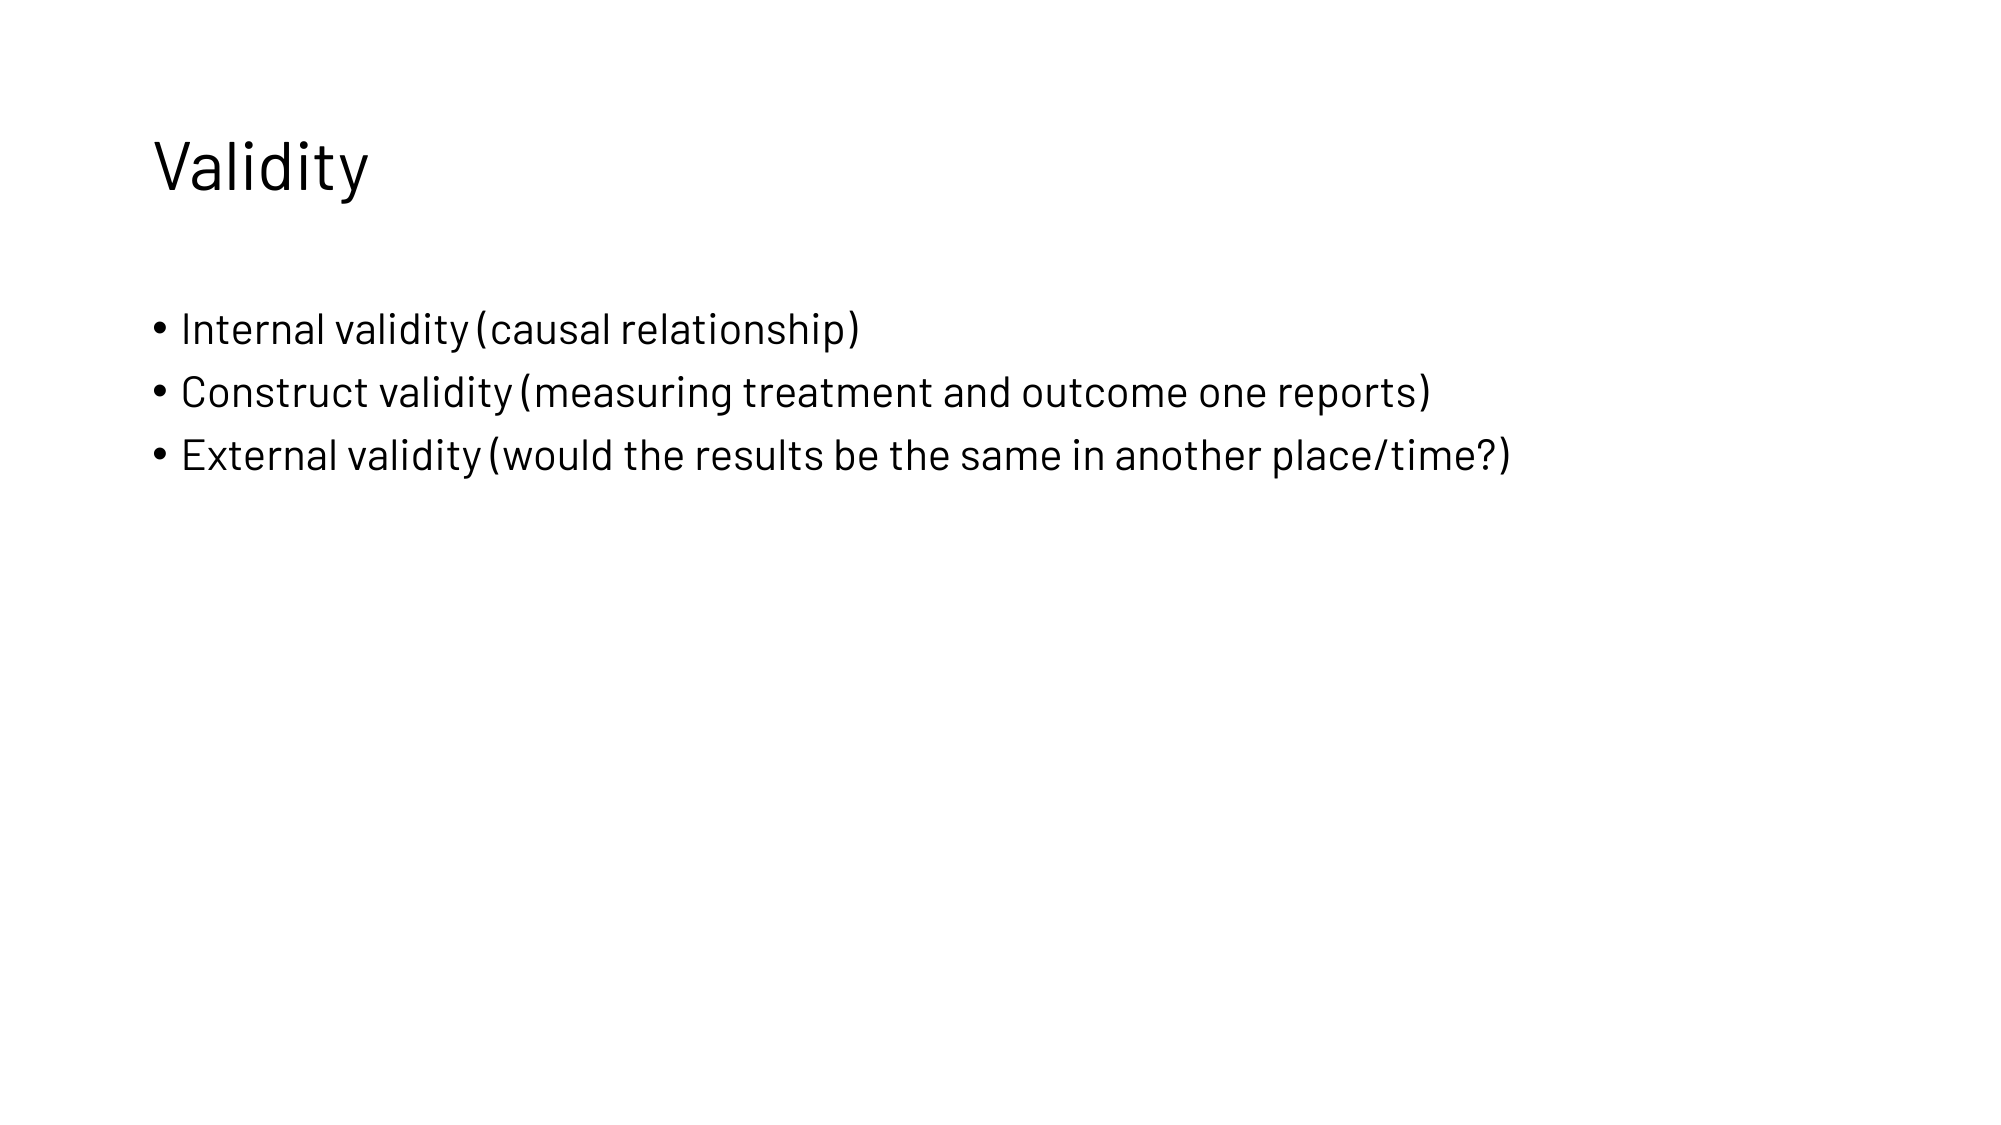

# Validity
Internal validity (causal relationship)
Construct validity (measuring treatment and outcome one reports)
External validity (would the results be the same in another place/time?)